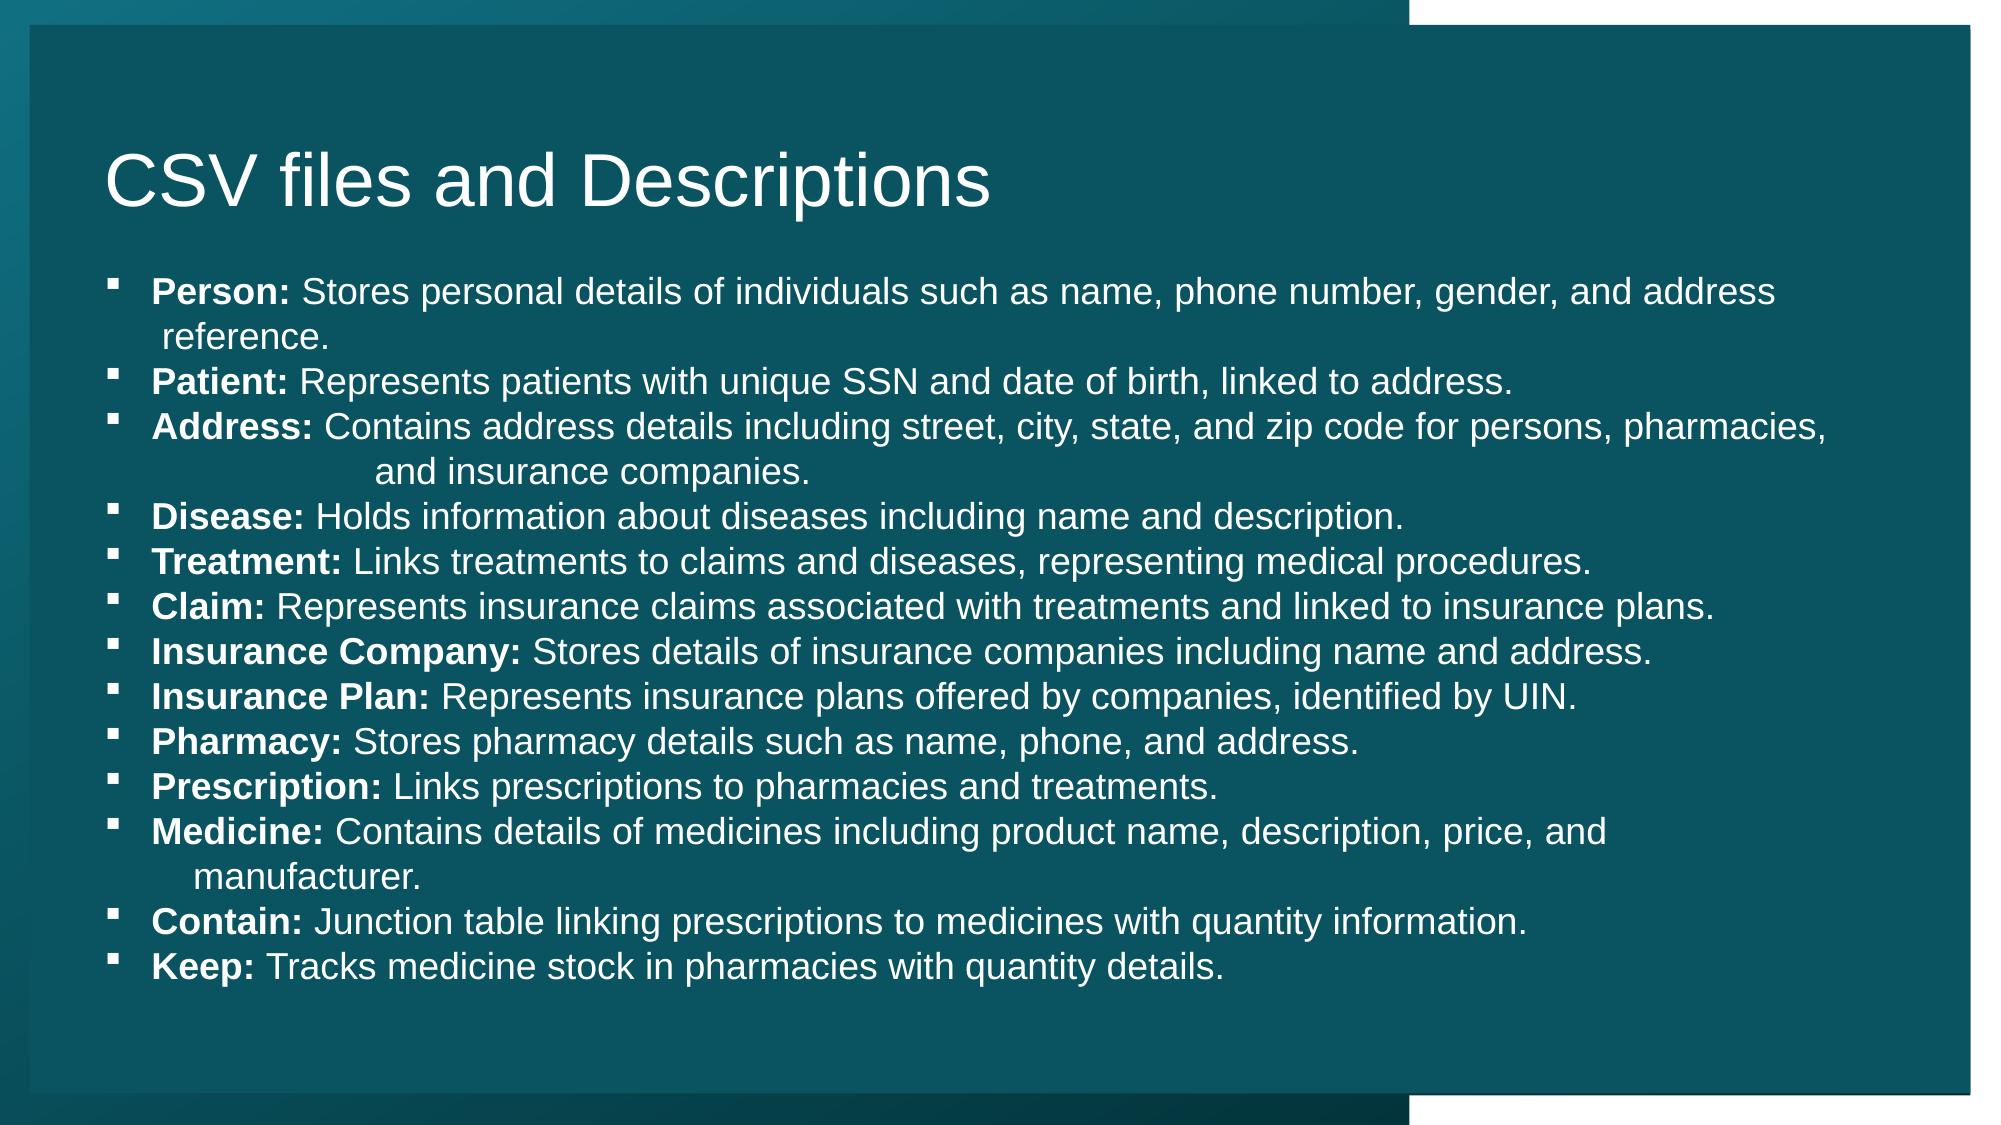

CSV files and Descriptions

Person: Stores personal details of individuals such as name, phone number, gender, and address 	     reference.
Patient: Represents patients with unique SSN and date of birth, linked to address.
Address: Contains address details including street, city, state, and zip code for persons, pharmacies,  	       and insurance companies.
Disease: Holds information about diseases including name and description.
Treatment: Links treatments to claims and diseases, representing medical procedures.
Claim: Represents insurance claims associated with treatments and linked to insurance plans.
Insurance Company: Stores details of insurance companies including name and address.
Insurance Plan: Represents insurance plans offered by companies, identified by UIN.
Pharmacy: Stores pharmacy details such as name, phone, and address.
Prescription: Links prescriptions to pharmacies and treatments.
Medicine: Contains details of medicines including product name, description, price, and 		        manufacturer.
Contain: Junction table linking prescriptions to medicines with quantity information.
Keep: Tracks medicine stock in pharmacies with quantity details.
*Based on 1st year projections
8